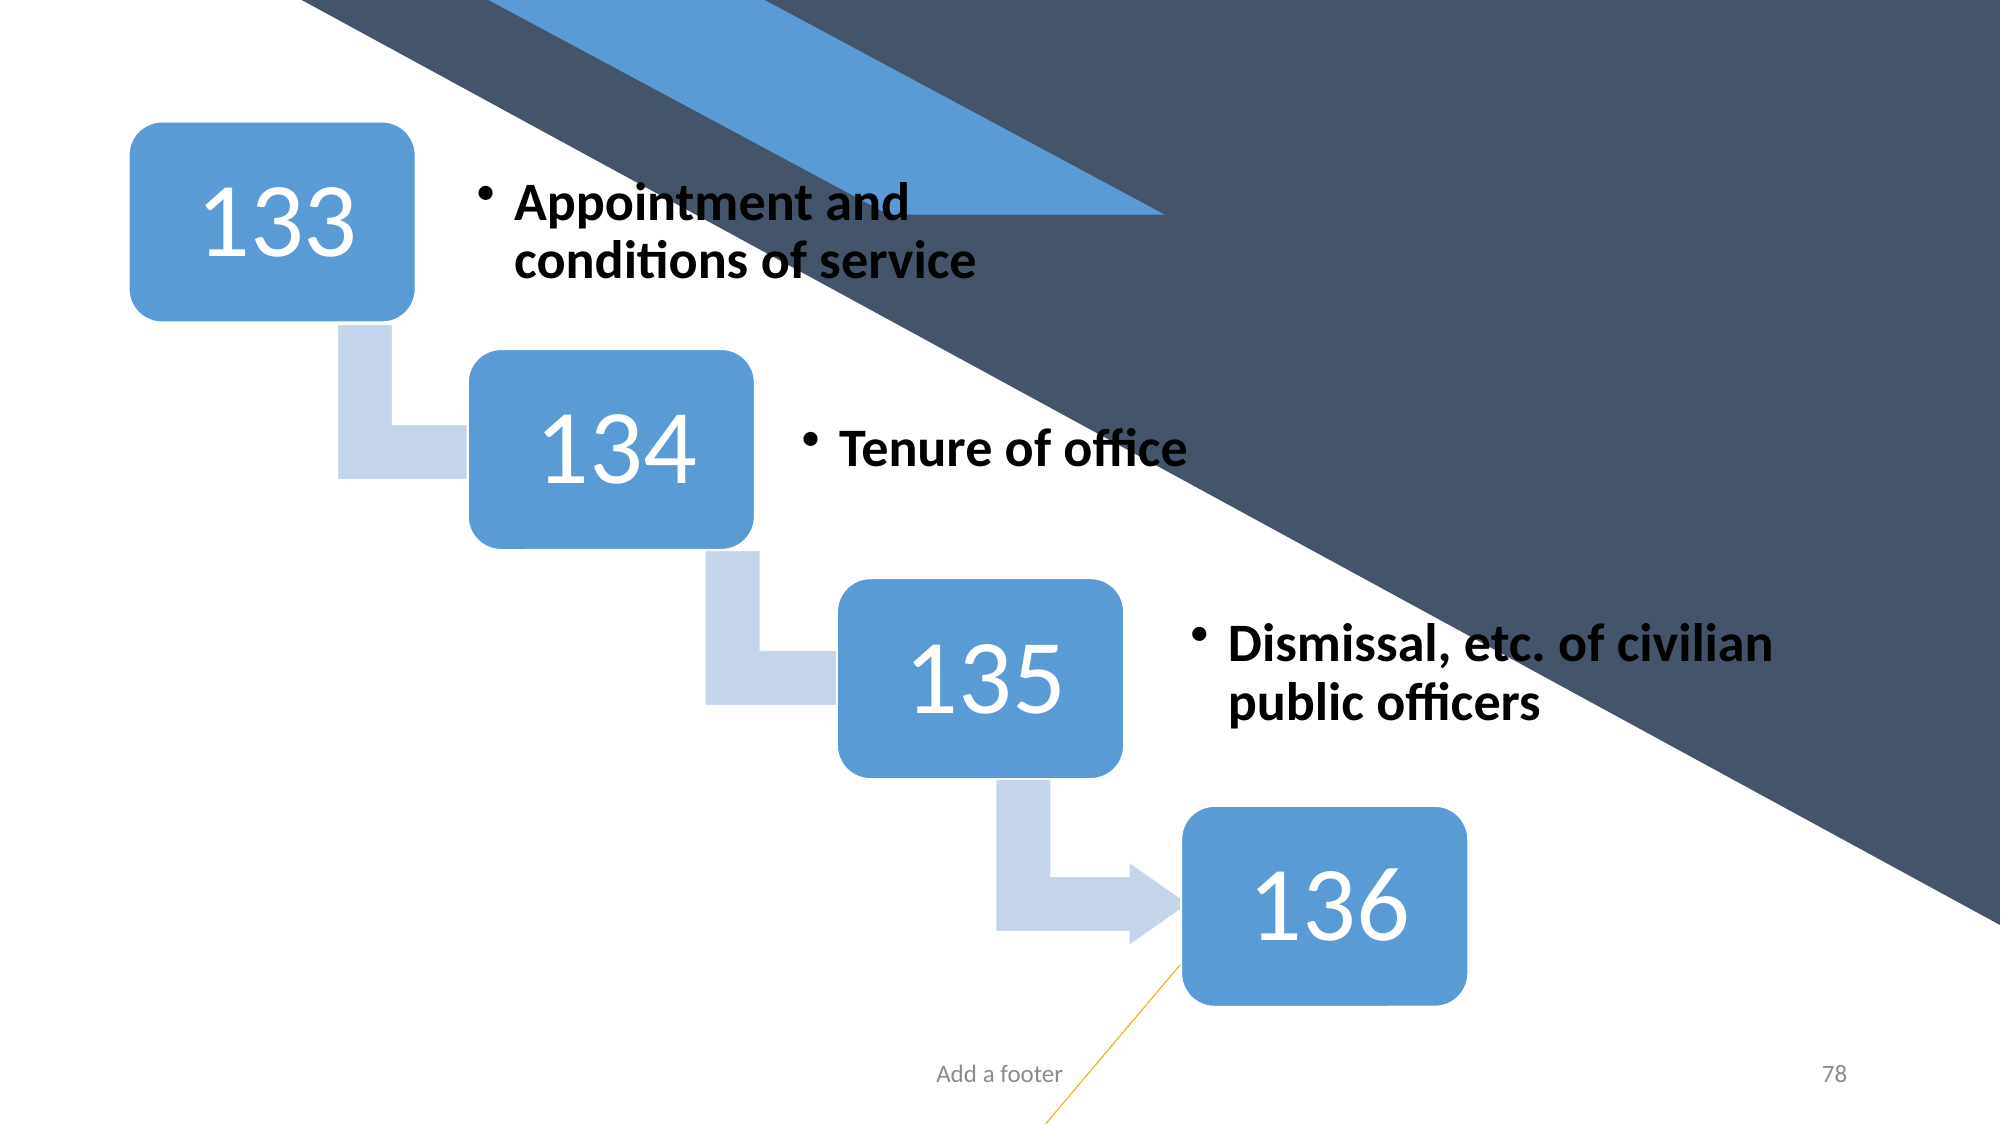

133
Appointment and conditions of service
134
Tenure of office
135
Dismissal, etc. of civilian public officers
136
Add a footer
78